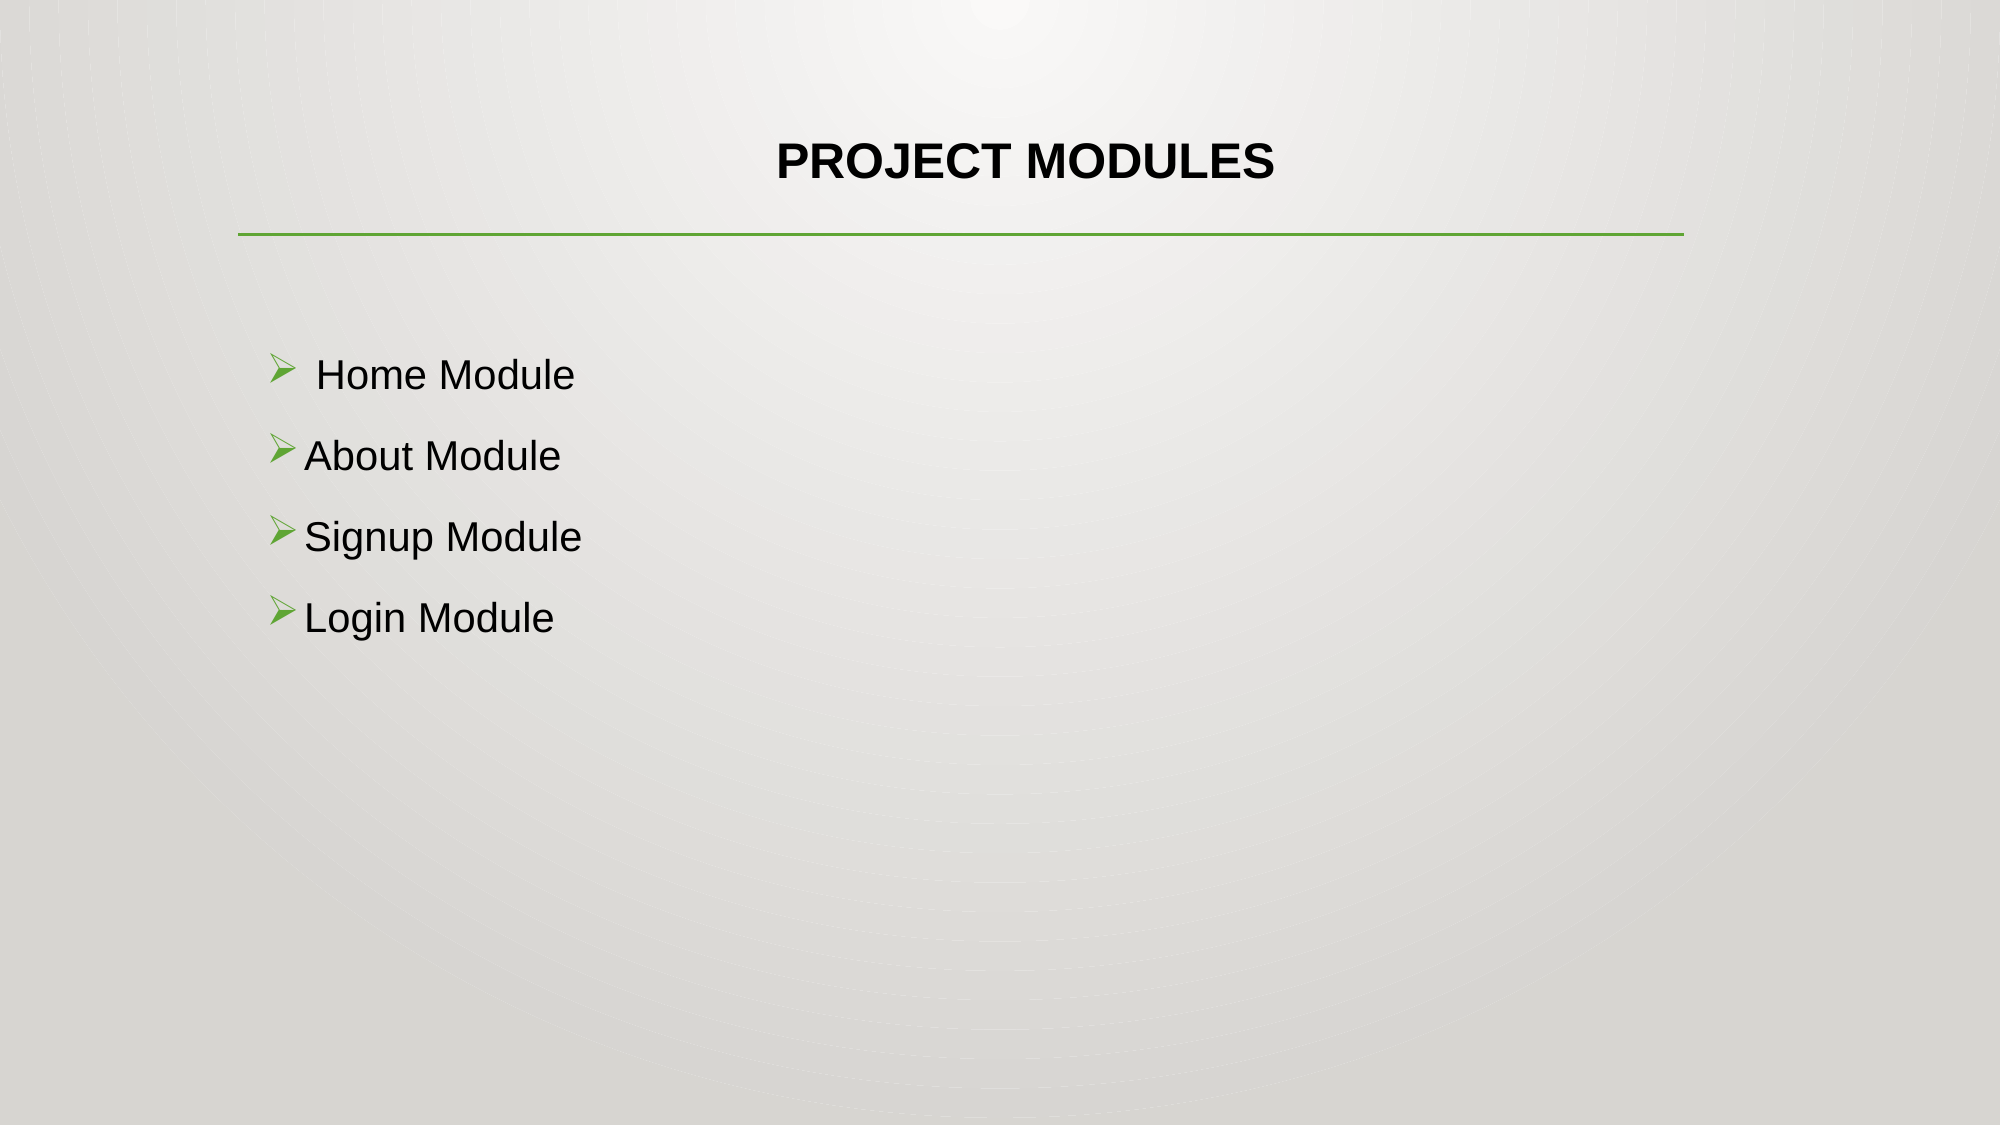

# PROJECT MODULES
 Home Module
About Module
Signup Module
Login Module